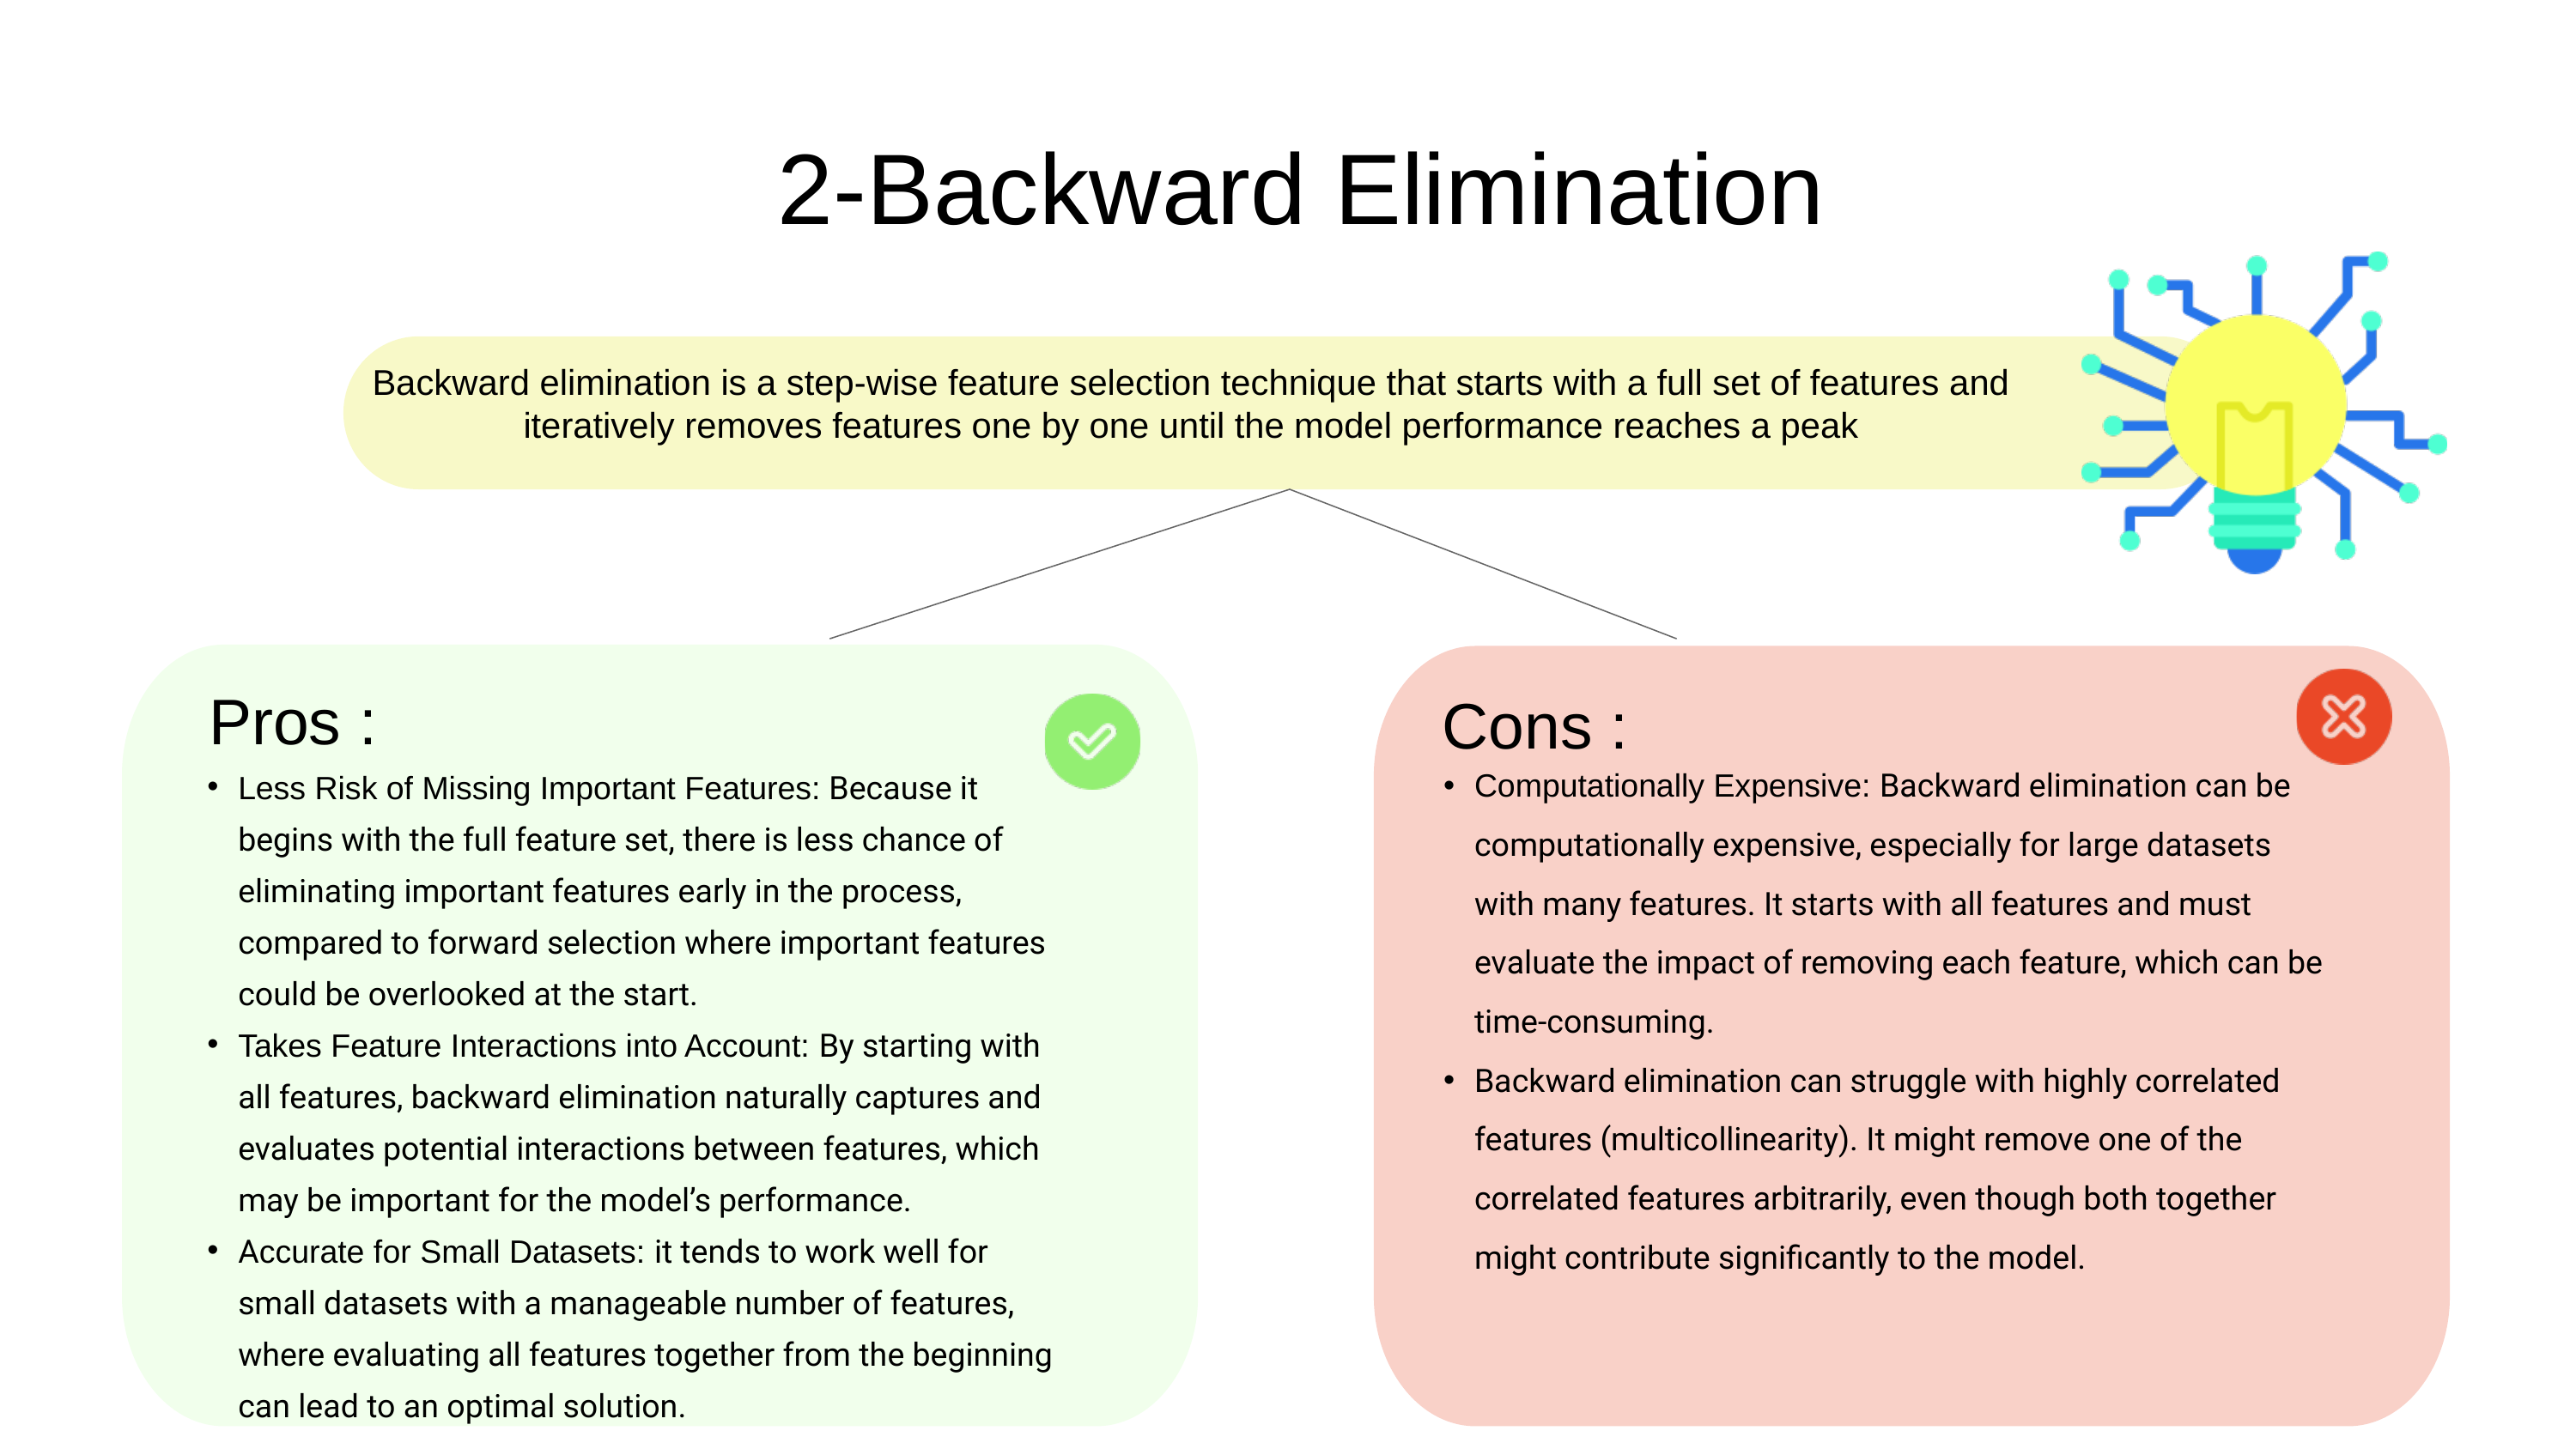

2-Backward Elimination

Backward elimination is a step-wise feature selection technique that starts with a full set of features and iteratively removes features one by one until the model performance reaches a peak

Pros :
Cons :

Computationally Expensive: Backward elimination can be computationally expensive, especially for large datasets with many features. It starts with all features and must evaluate the impact of removing each feature, which can be time-consuming.
Backward elimination can struggle with highly correlated features (multicollinearity). It might remove one of the correlated features arbitrarily, even though both together might contribute significantly to the model.

Less Risk of Missing Important Features: Because it begins with the full feature set, there is less chance of eliminating important features early in the process, compared to forward selection where important features could be overlooked at the start.
Takes Feature Interactions into Account: By starting with all features, backward elimination naturally captures and evaluates potential interactions between features, which may be important for the model’s performance.
Accurate for Small Datasets: it tends to work well for small datasets with a manageable number of features, where evaluating all features together from the beginning can lead to an optimal solution.